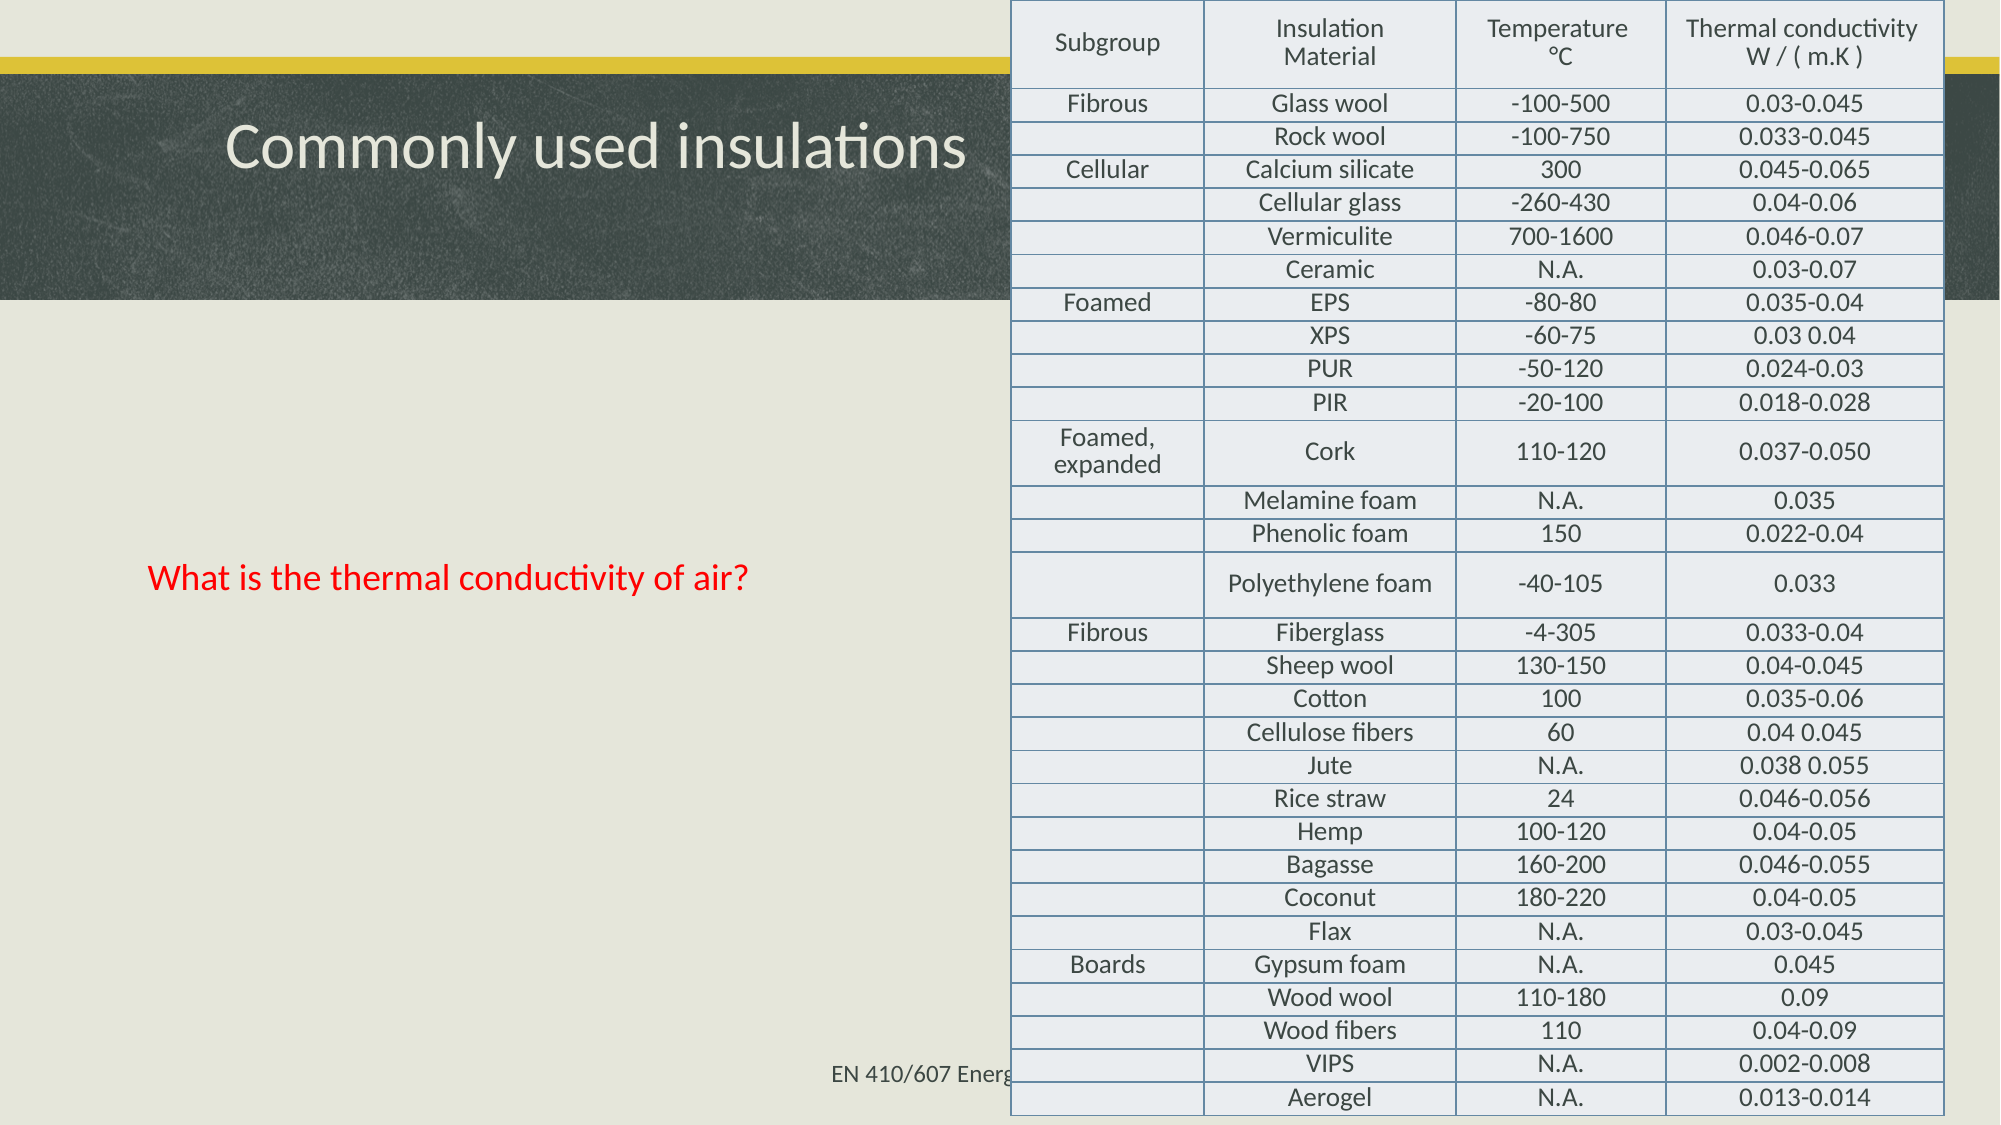

| Subgroup | Insulation Material | Temperature °C | Thermal conductivity W / ( m.K ) |
| --- | --- | --- | --- |
| Fibrous | Glass wool | -100-500 | 0.03-0.045 |
|  | Rock wool | -100-750 | 0.033-0.045 |
| Cellular | Calcium silicate | 300 | 0.045-0.065 |
|  | Cellular glass | -260-430 | 0.04-0.06 |
|  | Vermiculite | 700-1600 | 0.046-0.07 |
|  | Ceramic | N.A. | 0.03-0.07 |
| Foamed | EPS | -80-80 | 0.035-0.04 |
|  | XPS | -60-75 | 0.03 0.04 |
|  | PUR | -50-120 | 0.024-0.03 |
|  | PIR | -20-100 | 0.018-0.028 |
| Foamed, expanded | Cork | 110-120 | 0.037-0.050 |
|  | Melamine foam | N.A. | 0.035 |
|  | Phenolic foam | 150 | 0.022-0.04 |
|  | Polyethylene foam | -40-105 | 0.033 |
| Fibrous | Fiberglass | -4-305 | 0.033-0.04 |
|  | Sheep wool | 130-150 | 0.04-0.045 |
|  | Cotton | 100 | 0.035-0.06 |
|  | Cellulose fibers | 60 | 0.04 0.045 |
|  | Jute | N.A. | 0.038 0.055 |
|  | Rice straw | 24 | 0.046-0.056 |
|  | Hemp | 100-120 | 0.04-0.05 |
|  | Bagasse | 160-200 | 0.046-0.055 |
|  | Coconut | 180-220 | 0.04-0.05 |
|  | Flax | N.A. | 0.03-0.045 |
| Boards | Gypsum foam | N.A. | 0.045 |
|  | Wood wool | 110-180 | 0.09 |
|  | Wood fibers | 110 | 0.04-0.09 |
|  | VIPS | N.A. | 0.002-0.008 |
|  | Aerogel | N.A. | 0.013-0.014 |
# Commonly used insulations
What is the thermal conductivity of air?
EN 410/607 Energy Management
6